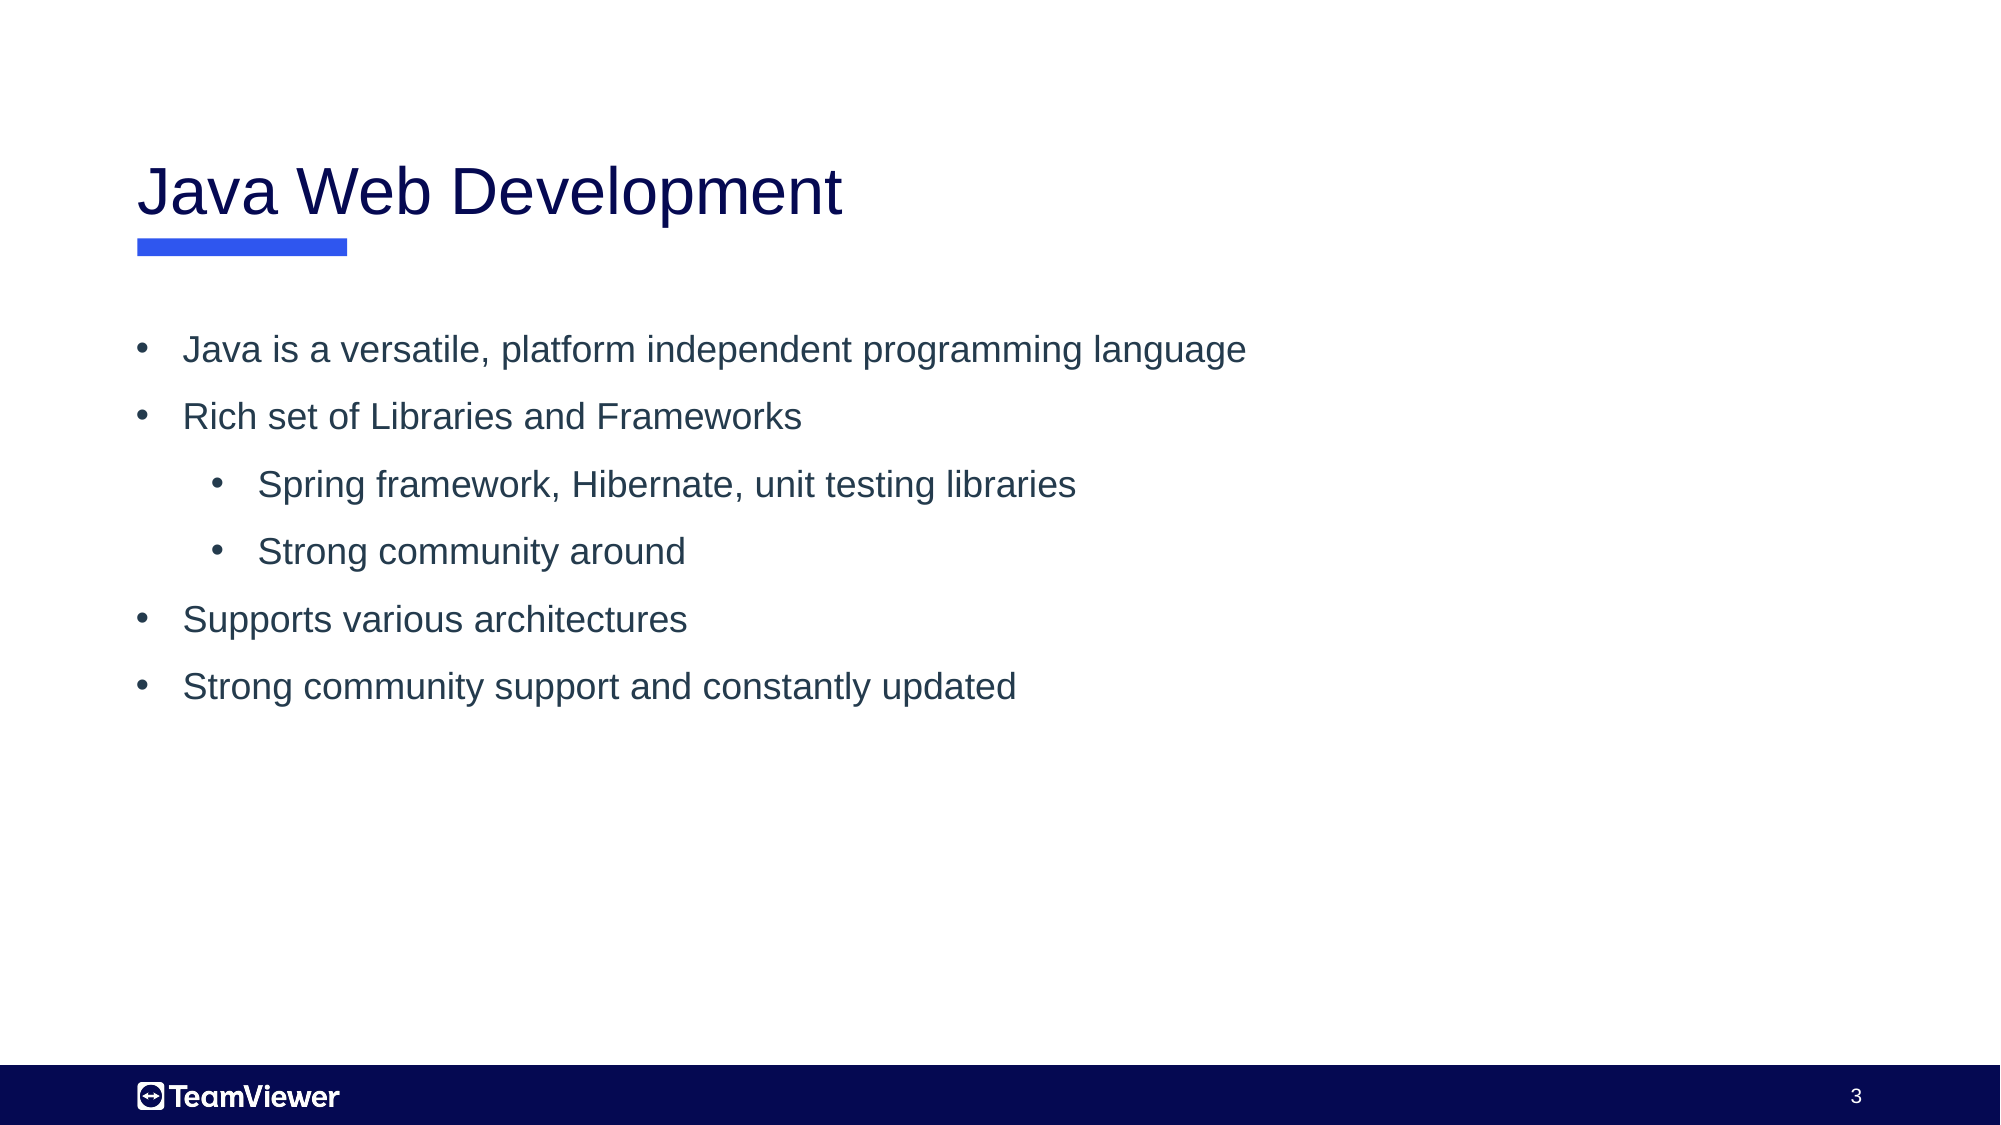

# Java Web Development

Java is a versatile, platform independent programming language
Rich set of Libraries and Frameworks
Spring framework, Hibernate, unit testing libraries
Strong community around
Supports various architectures
Strong community support and constantly updated

3